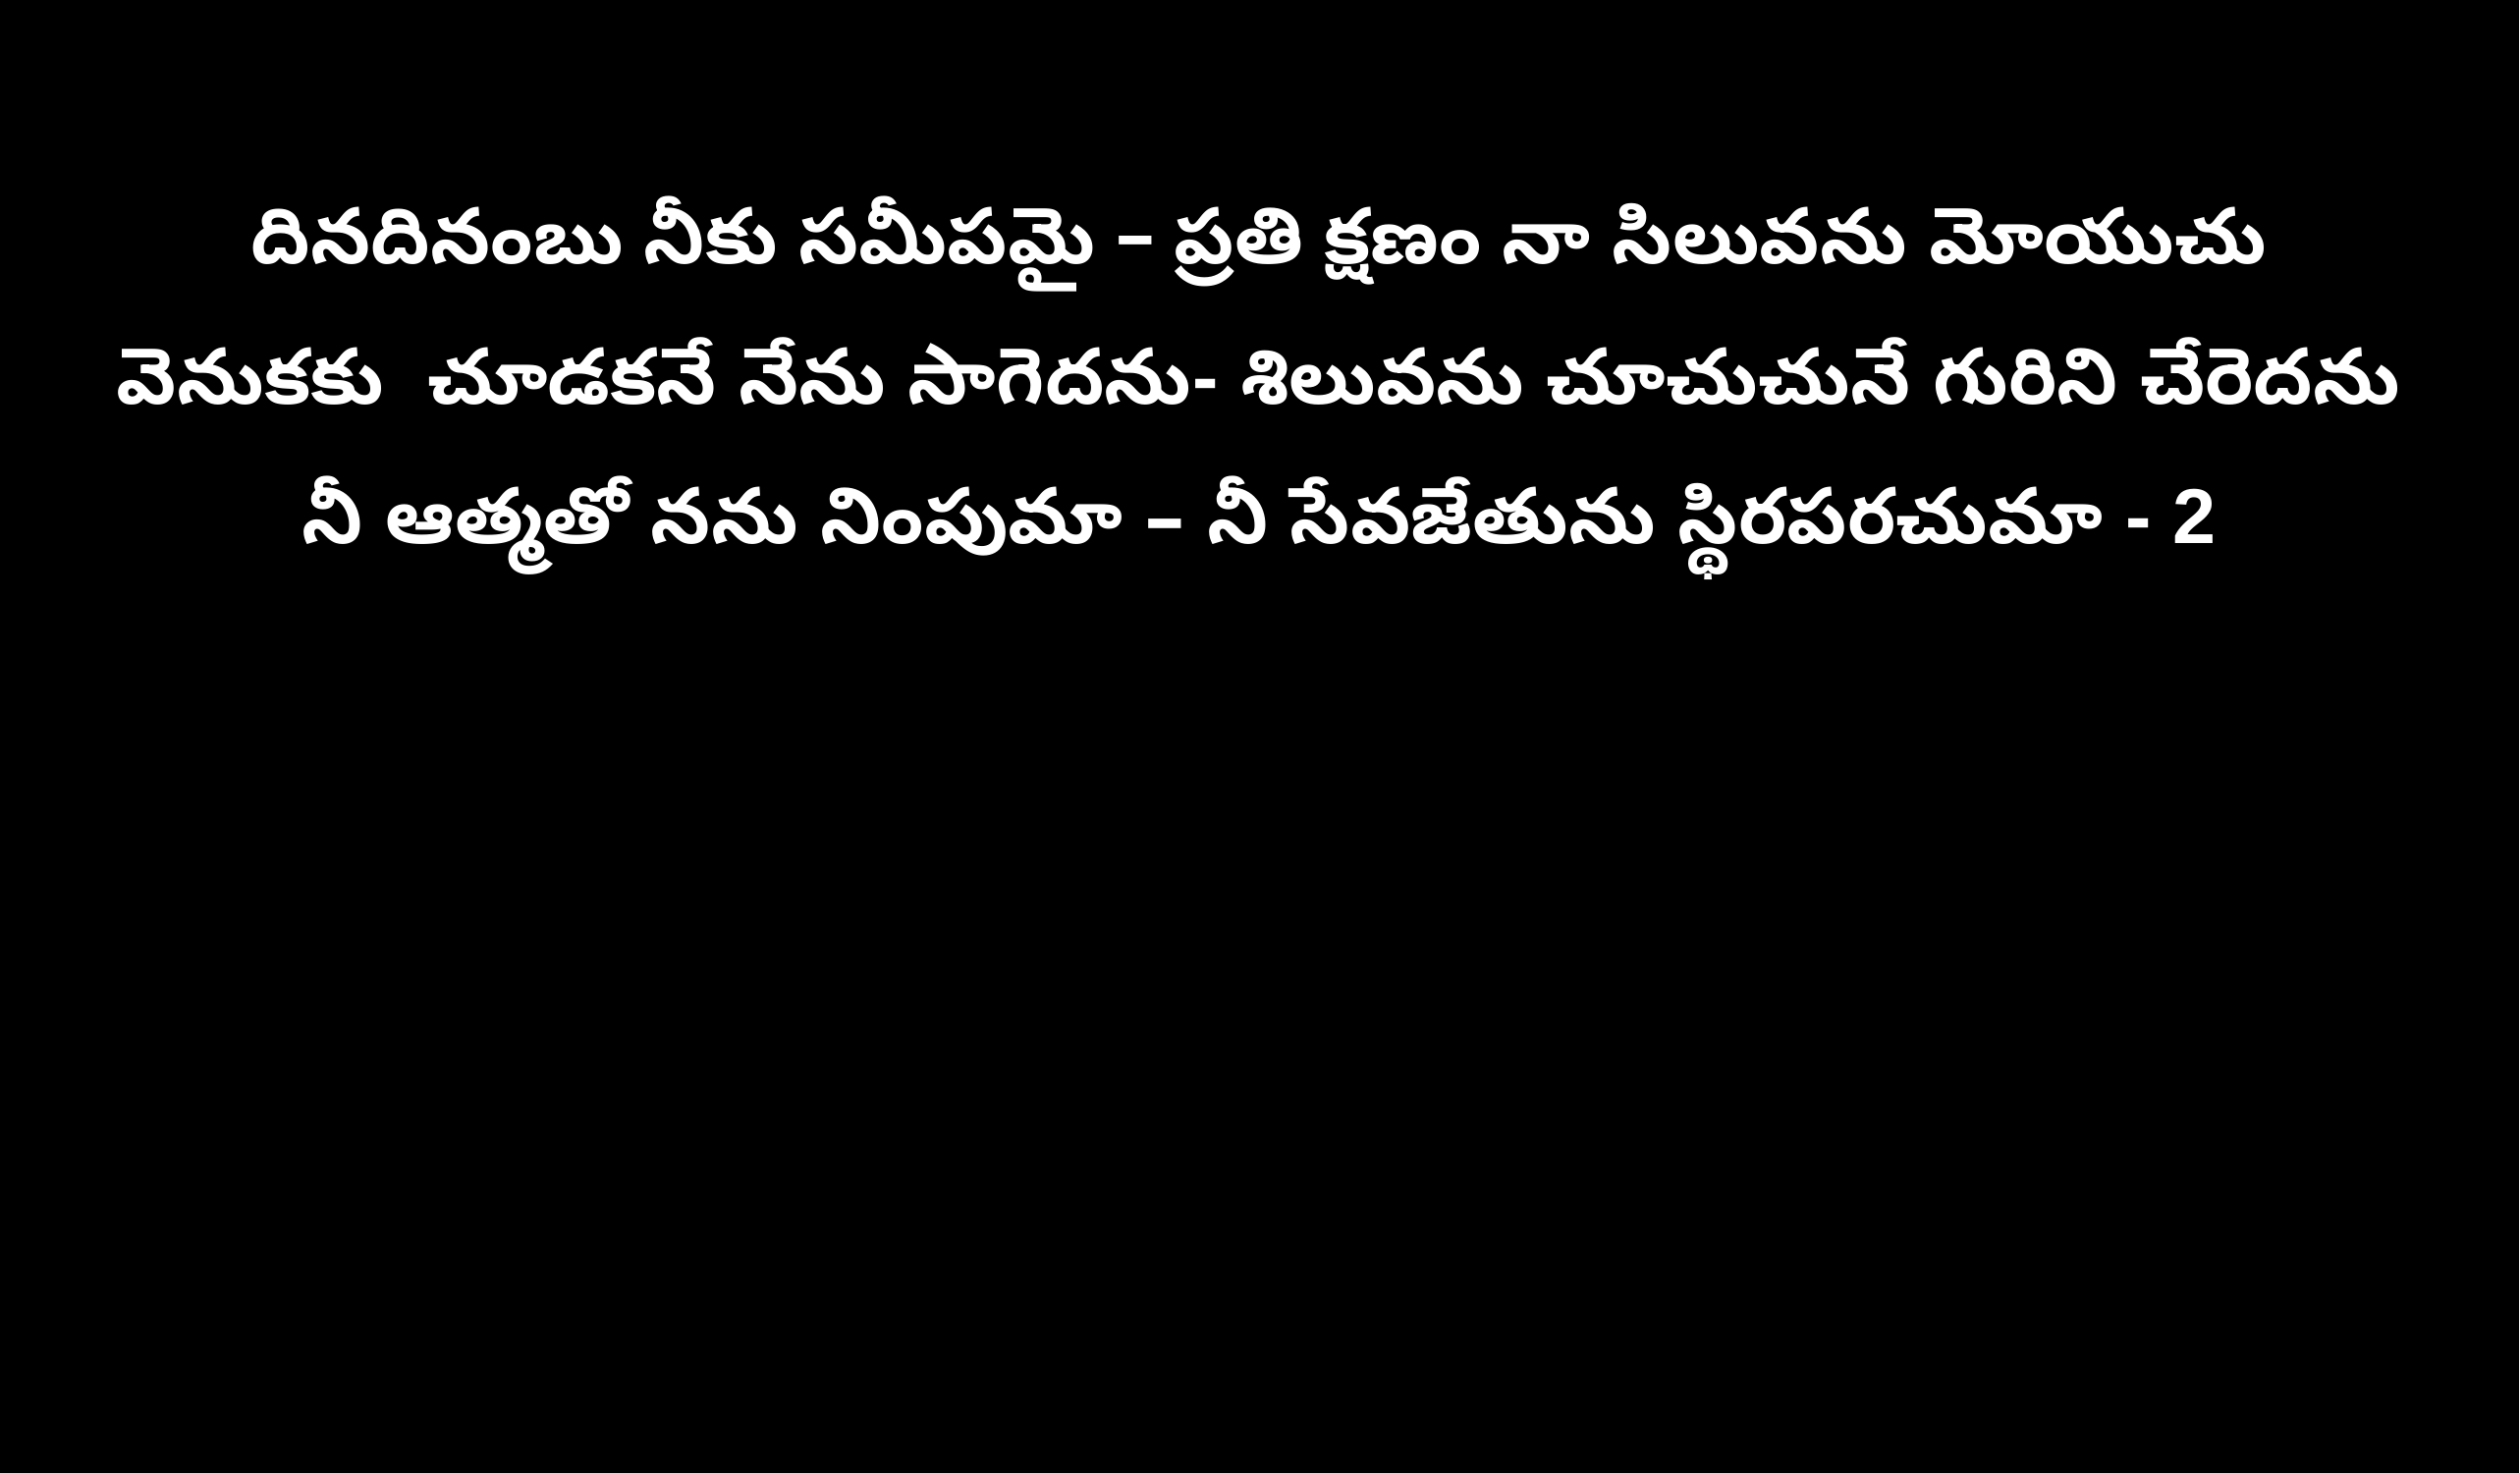

దినదినంబు నీకు సమీపమై – ప్రతి క్షణం నా సిలువను మోయుచు
వెనుకకు  చూడకనే నేను సాగెదను- శిలువను చూచుచునే గురిని చేరెదను
నీ ఆత్మతో నను నింపుమా – నీ సేవజేతును స్థిరపరచుమా - 2